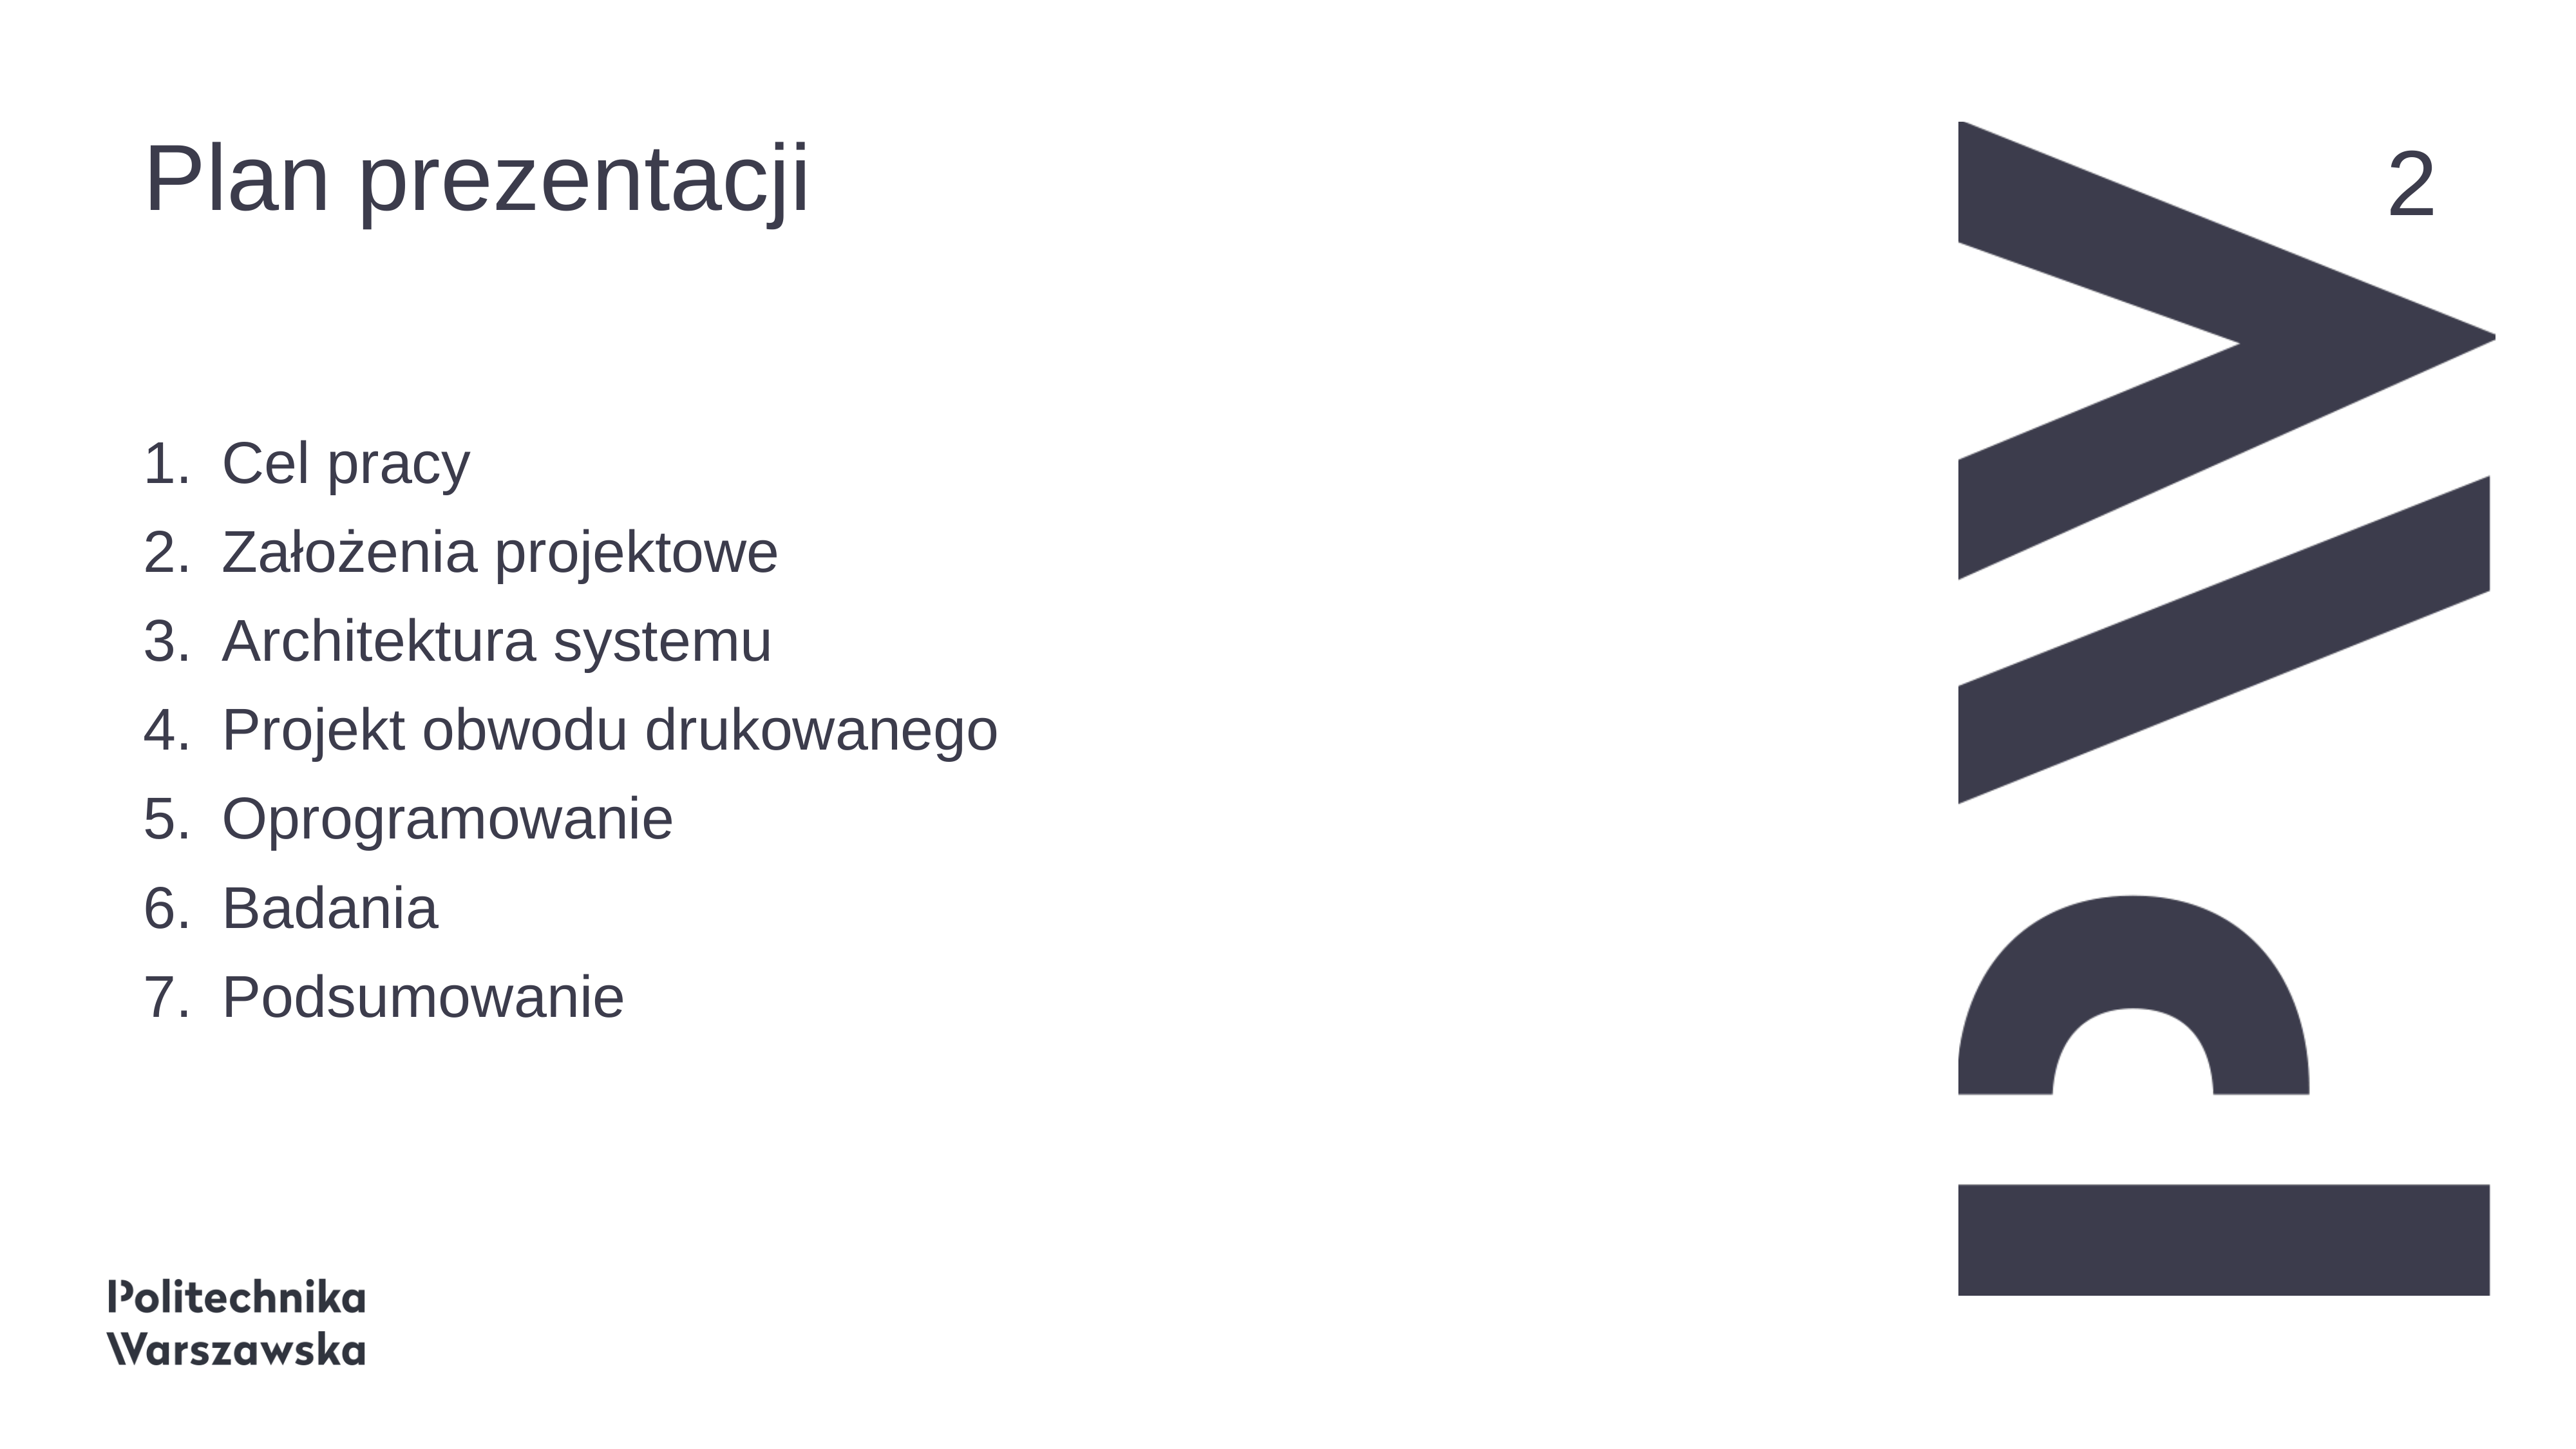

Plan prezentacji
# Cel pracy
Założenia projektowe
Architektura systemu
Projekt obwodu drukowanego
Oprogramowanie
Badania
Podsumowanie